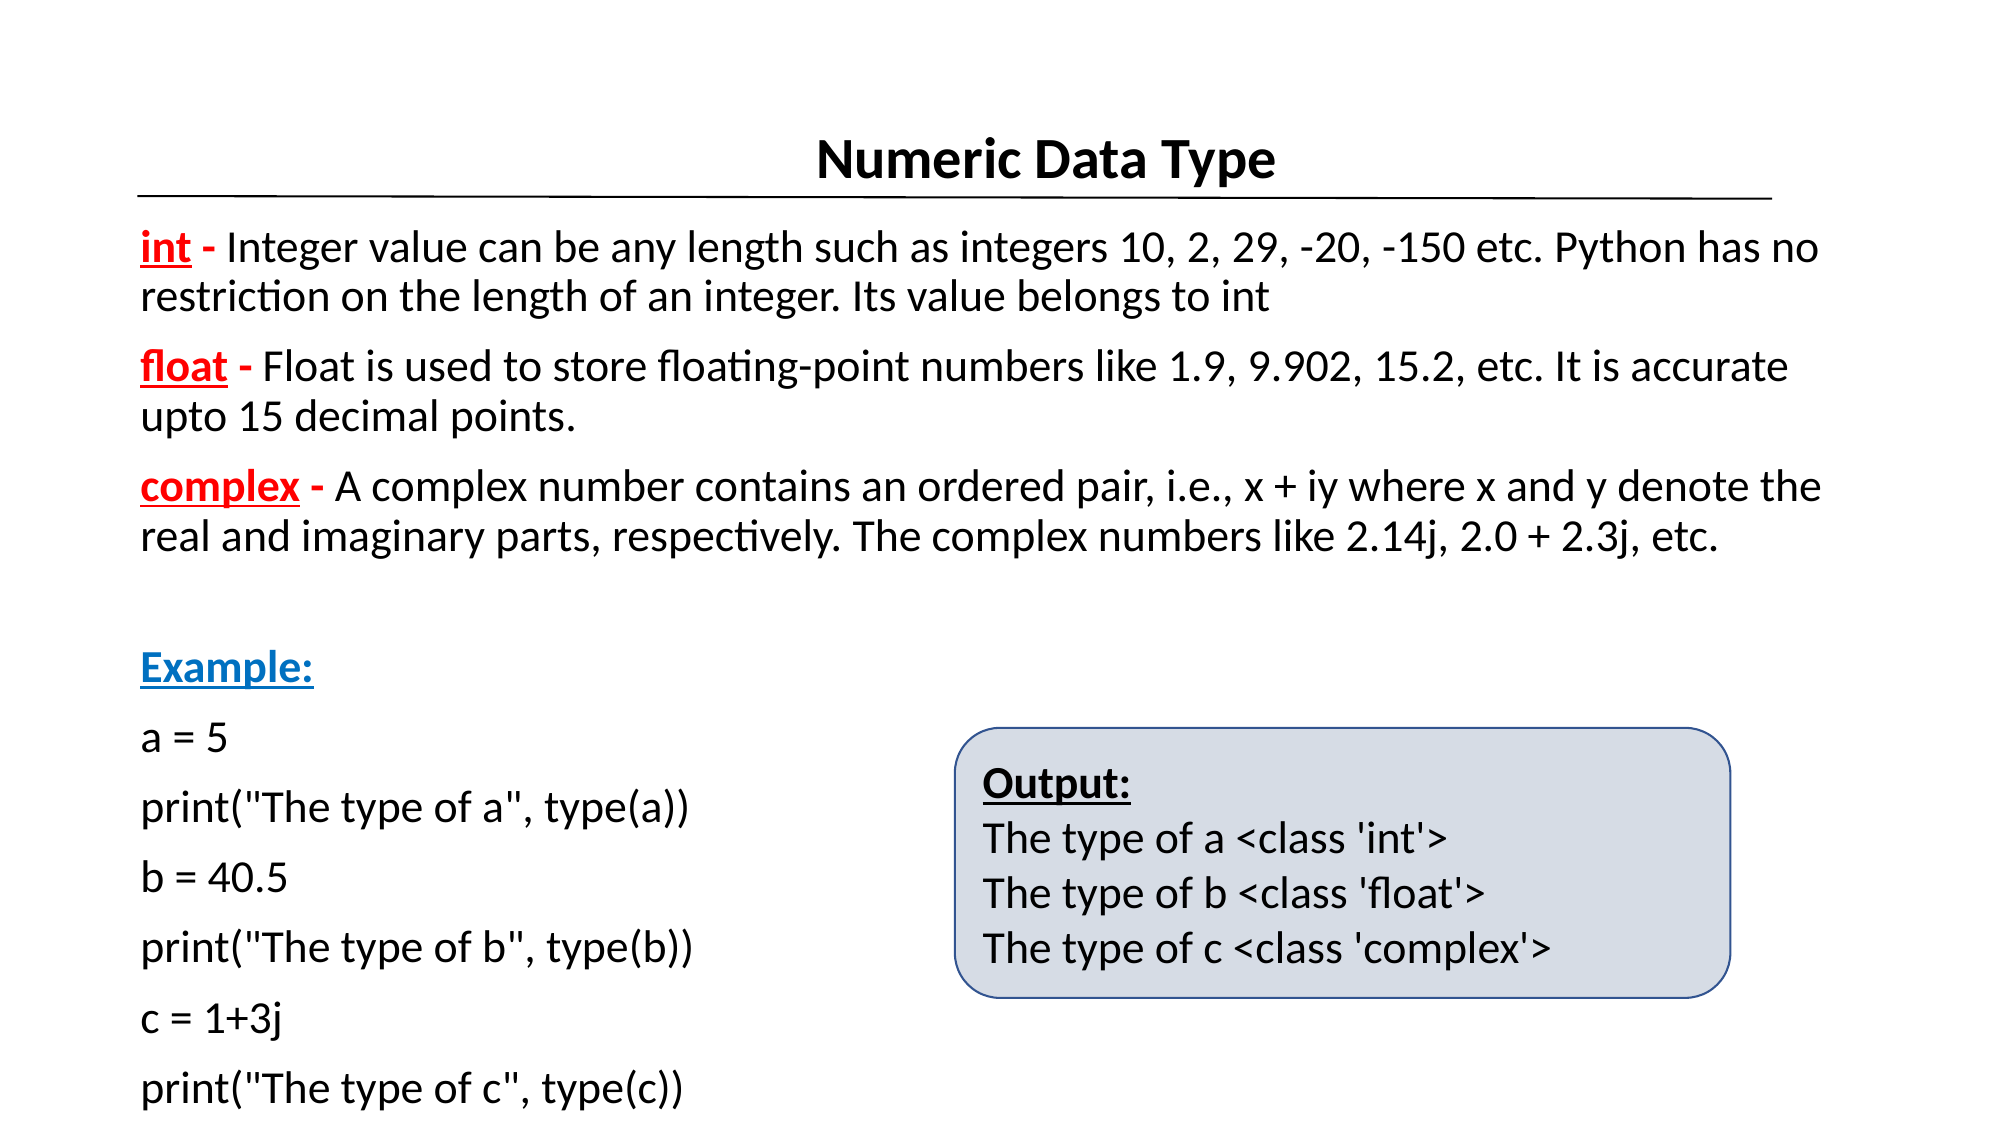

Numeric Data Type
int - Integer value can be any length such as integers 10, 2, 29, -20, -150 etc. Python has no restriction on the length of an integer. Its value belongs to int
float - Float is used to store floating-point numbers like 1.9, 9.902, 15.2, etc. It is accurate upto 15 decimal points.
complex - A complex number contains an ordered pair, i.e., x + iy where x and y denote the real and imaginary parts, respectively. The complex numbers like 2.14j, 2.0 + 2.3j, etc.
Example:
a = 5
print("The type of a", type(a))
b = 40.5
print("The type of b", type(b))
c = 1+3j
print("The type of c", type(c))

Output:
The type of a <class 'int'>
The type of b <class 'float'>
The type of c <class 'complex'>